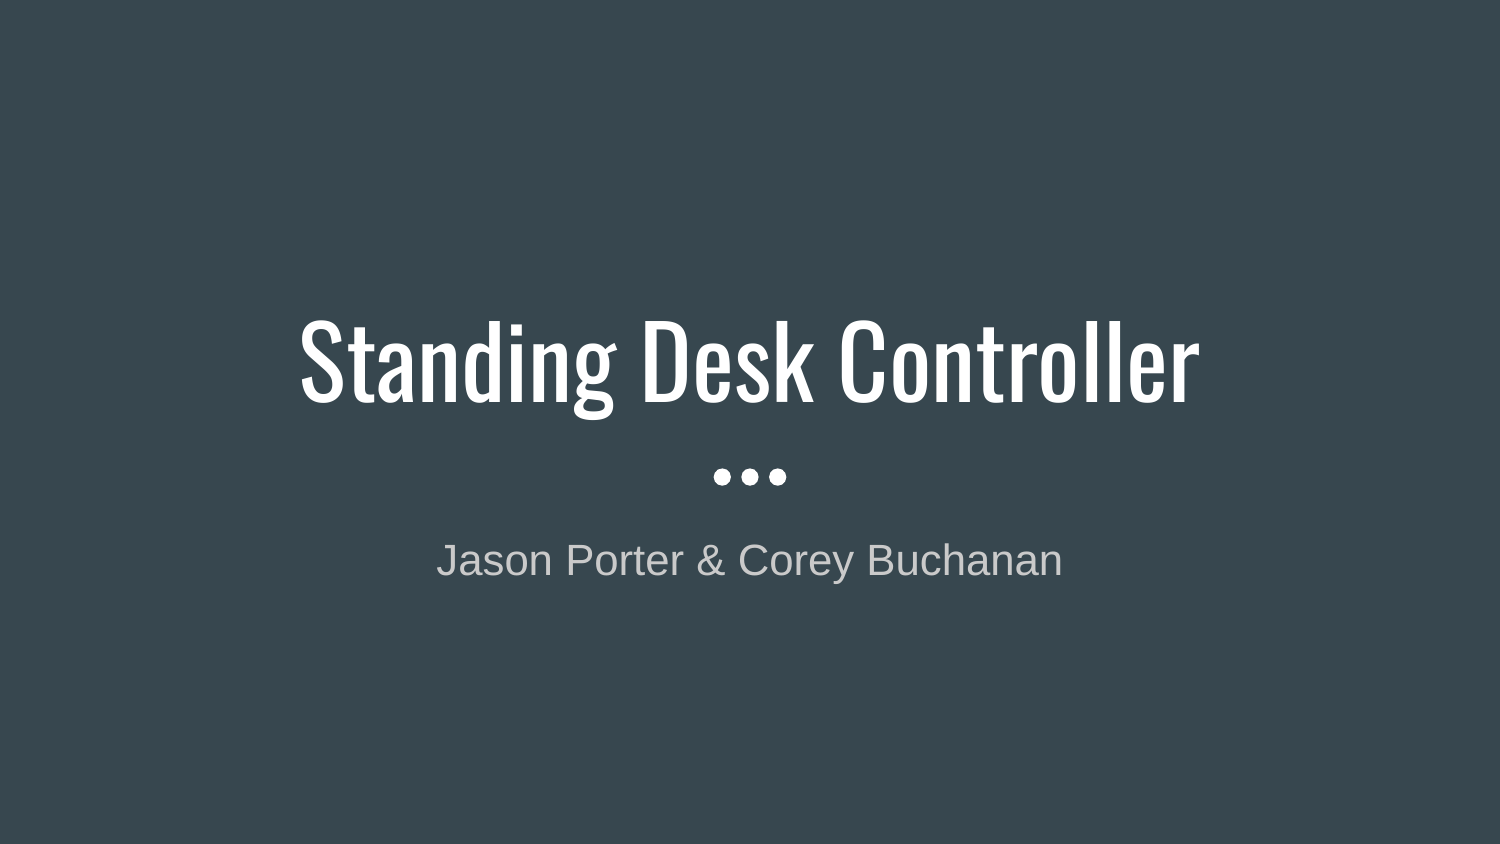

# Standing Desk Controller
Jason Porter & Corey Buchanan